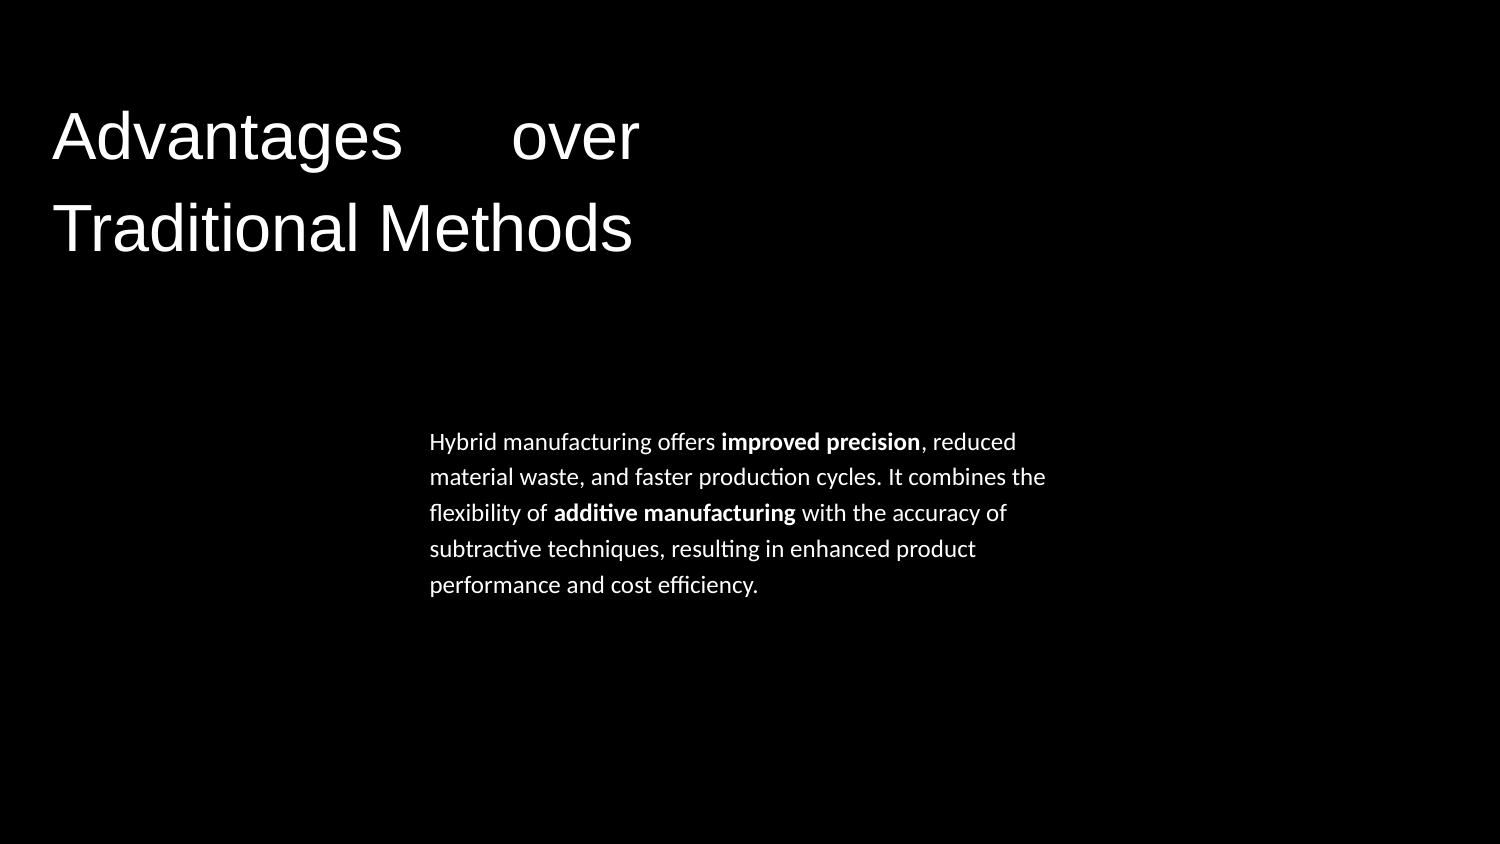

# Advantages over Traditional Methods
Hybrid manufacturing offers improved precision, reduced material waste, and faster production cycles. It combines the flexibility of additive manufacturing with the accuracy of subtractive techniques, resulting in enhanced product performance and cost efficiency.